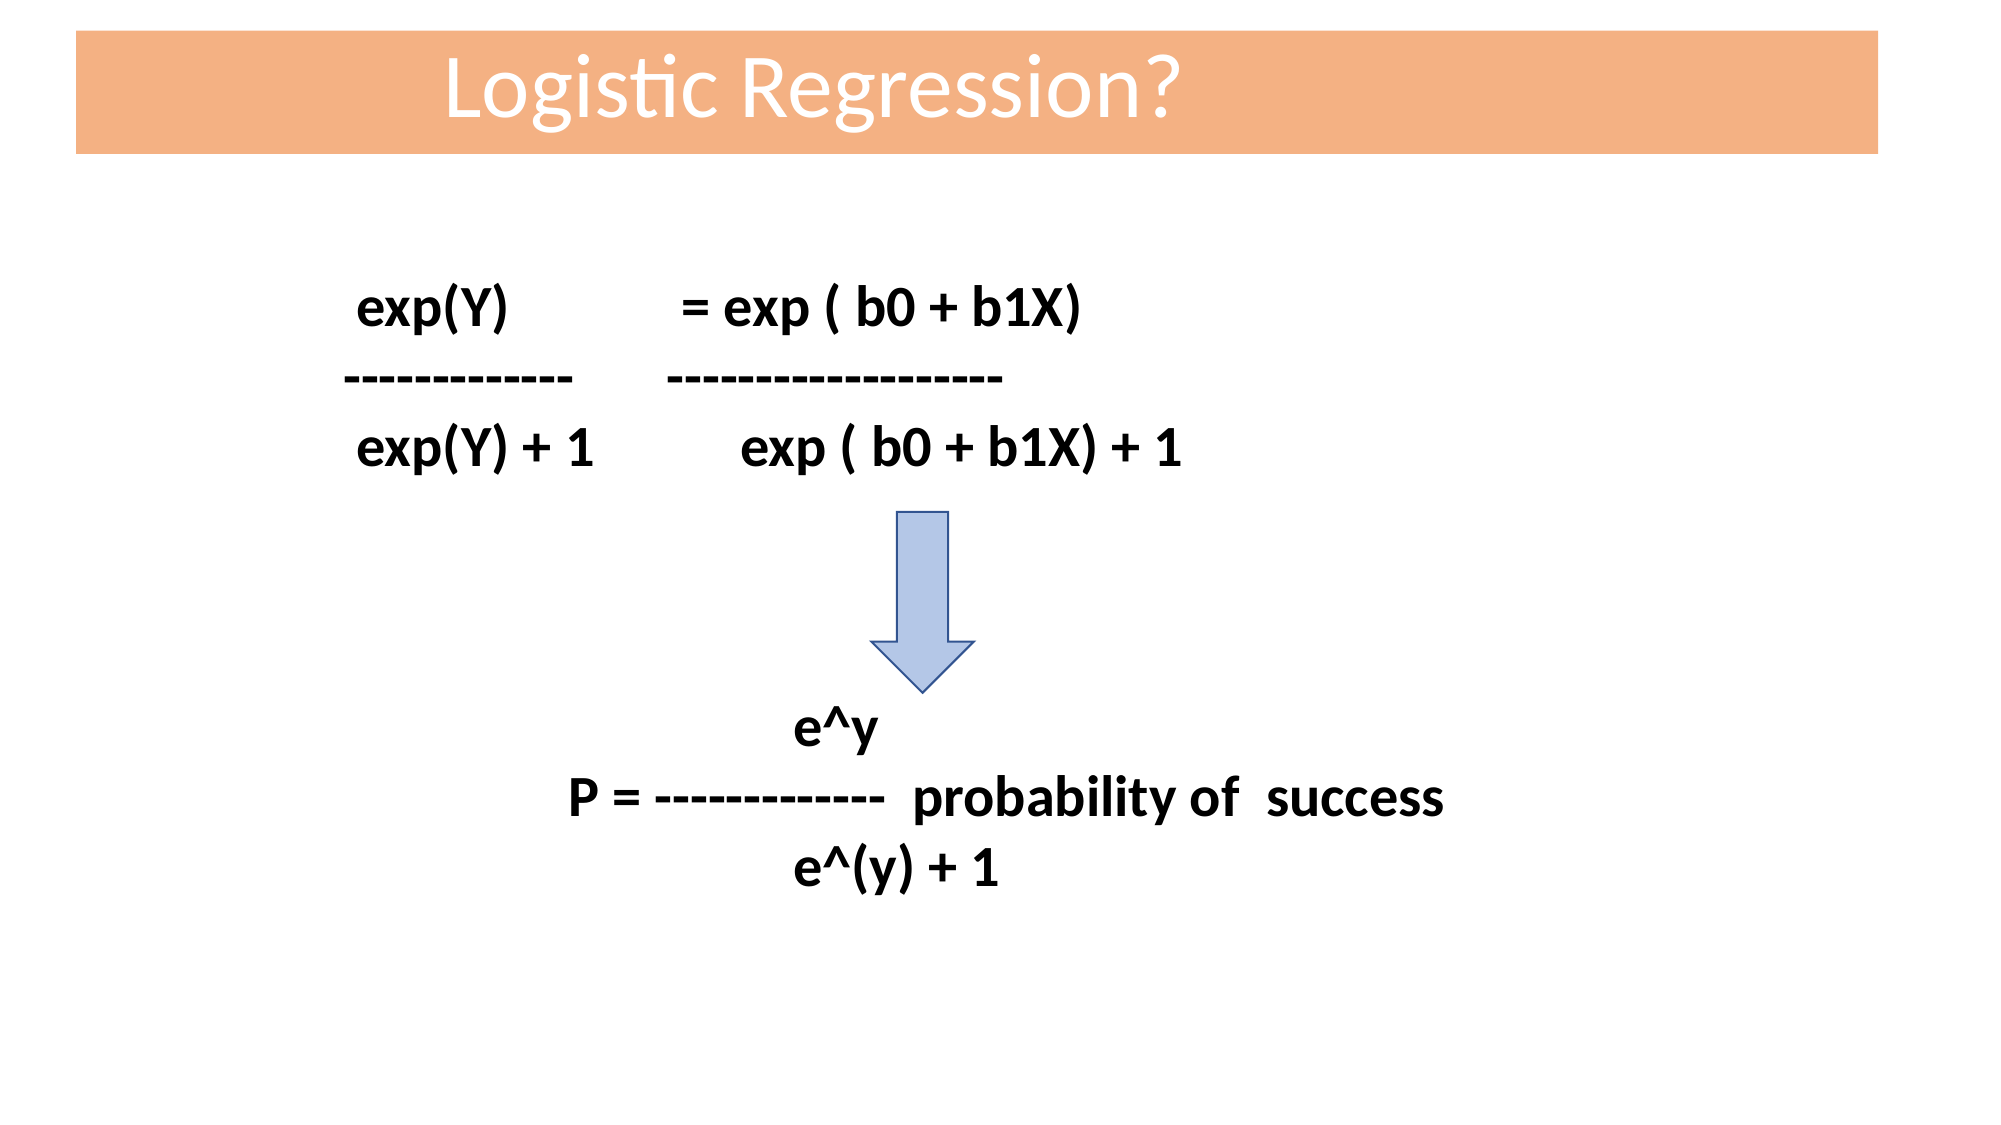

Logistic Regression?
 exp(Y)             = exp ( b0 + b1X)
-------------       -------------------
 exp(Y) + 1           exp ( b0 + b1X) + 1

			e^y
                 P = -------------  probability of  success
        			e^(y) + 1